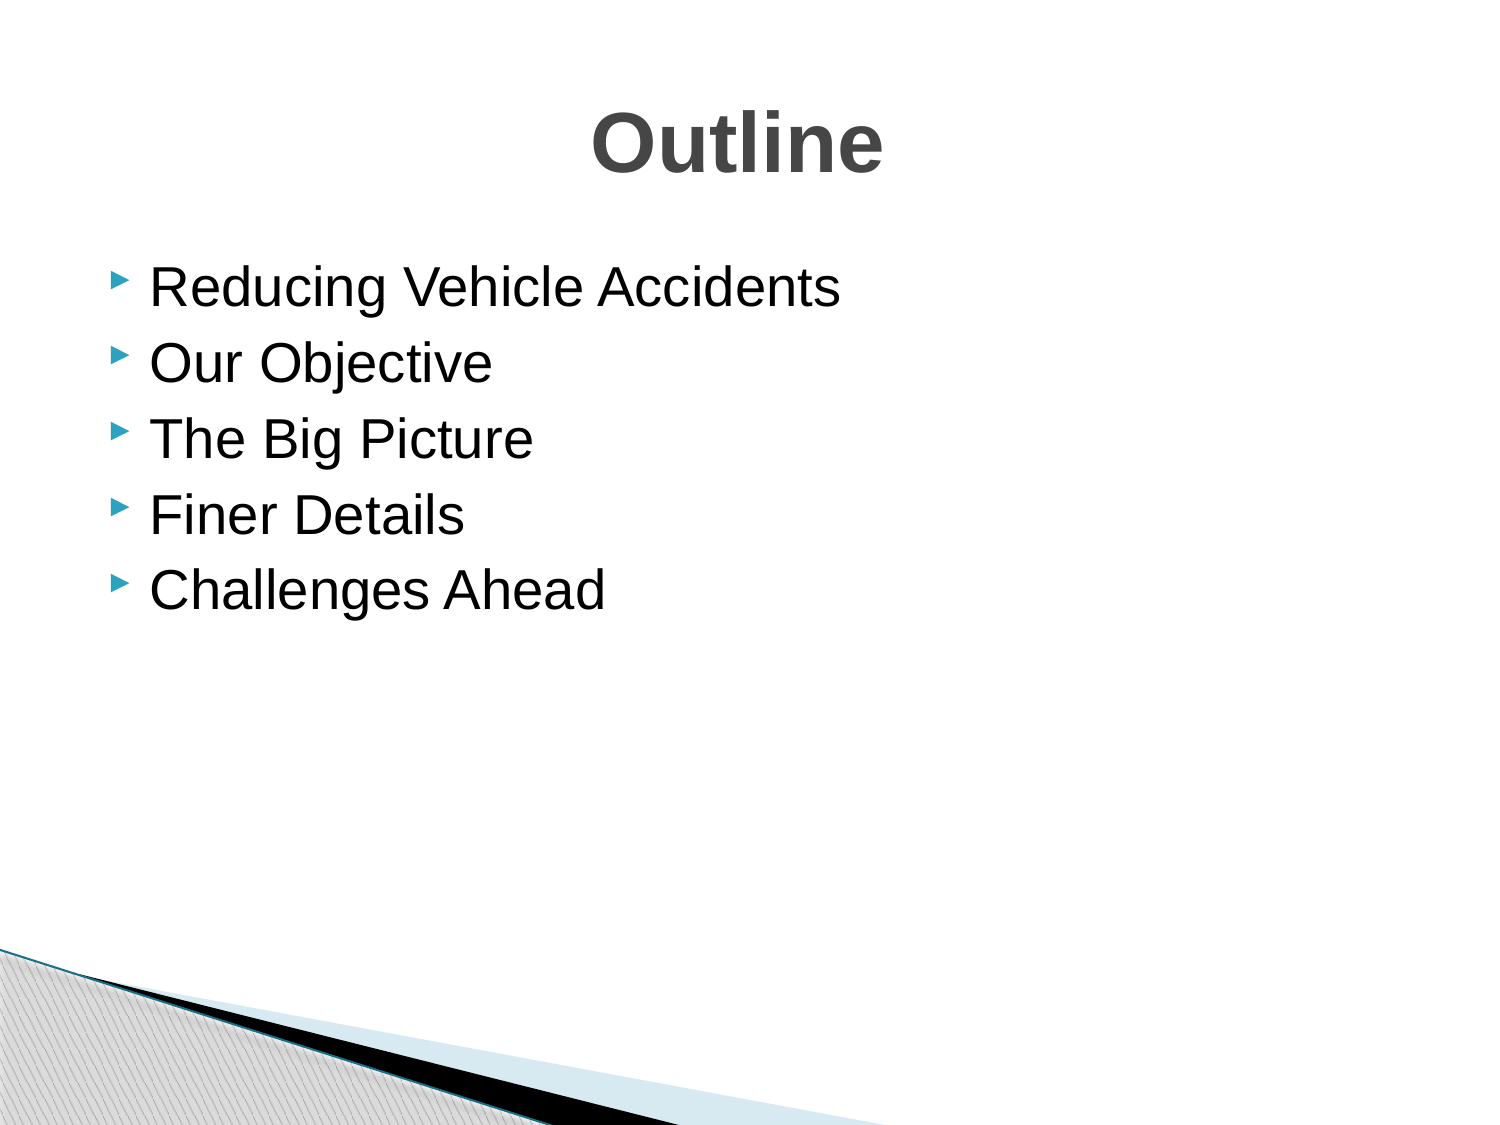

# Outline
Reducing Vehicle Accidents
Our Objective
The Big Picture
Finer Details
Challenges Ahead